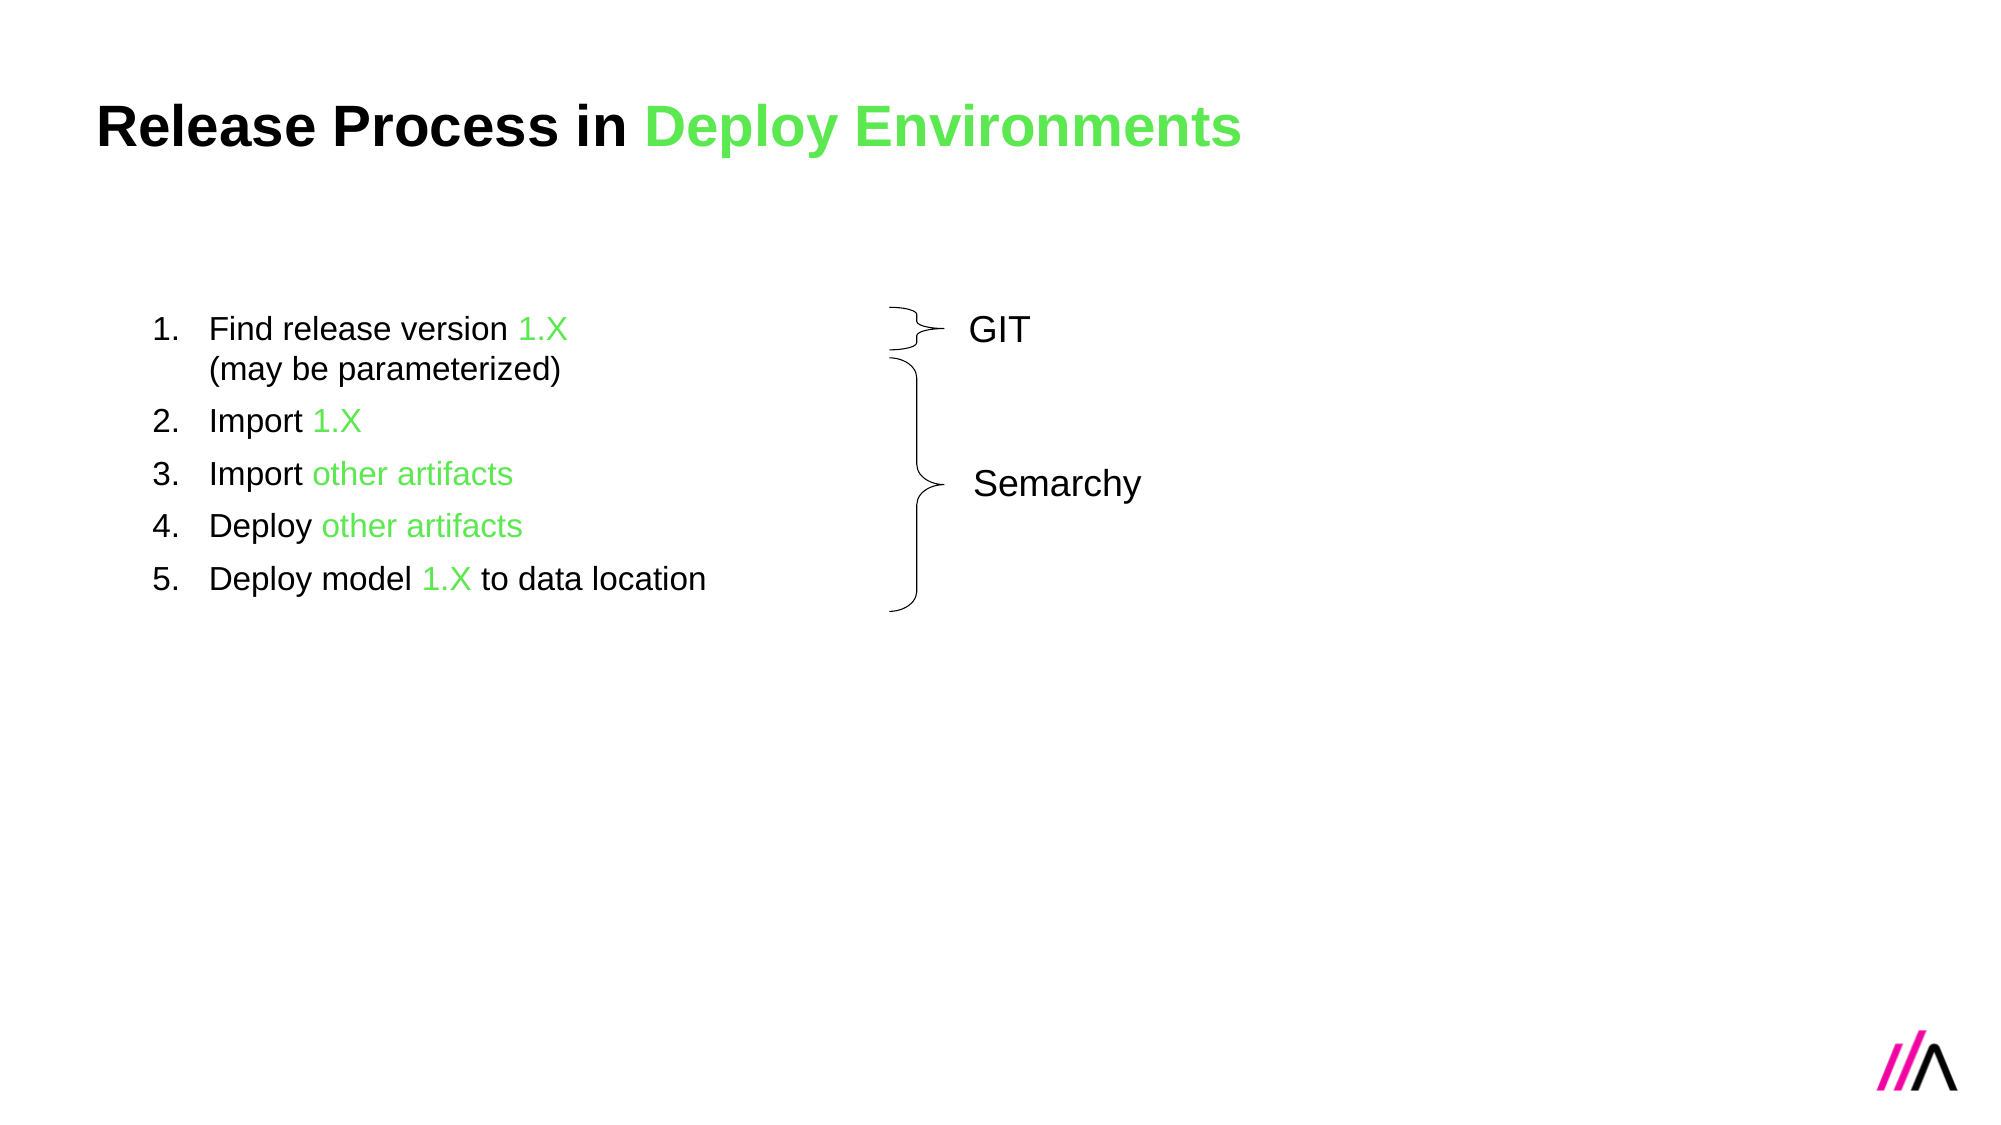

Release Process in Deploy Environments
GIT
Find release version 1.X
(may be parameterized)
Import 1.X
Import other artifacts
Deploy other artifacts
Deploy model 1.X to data location

Semarchy